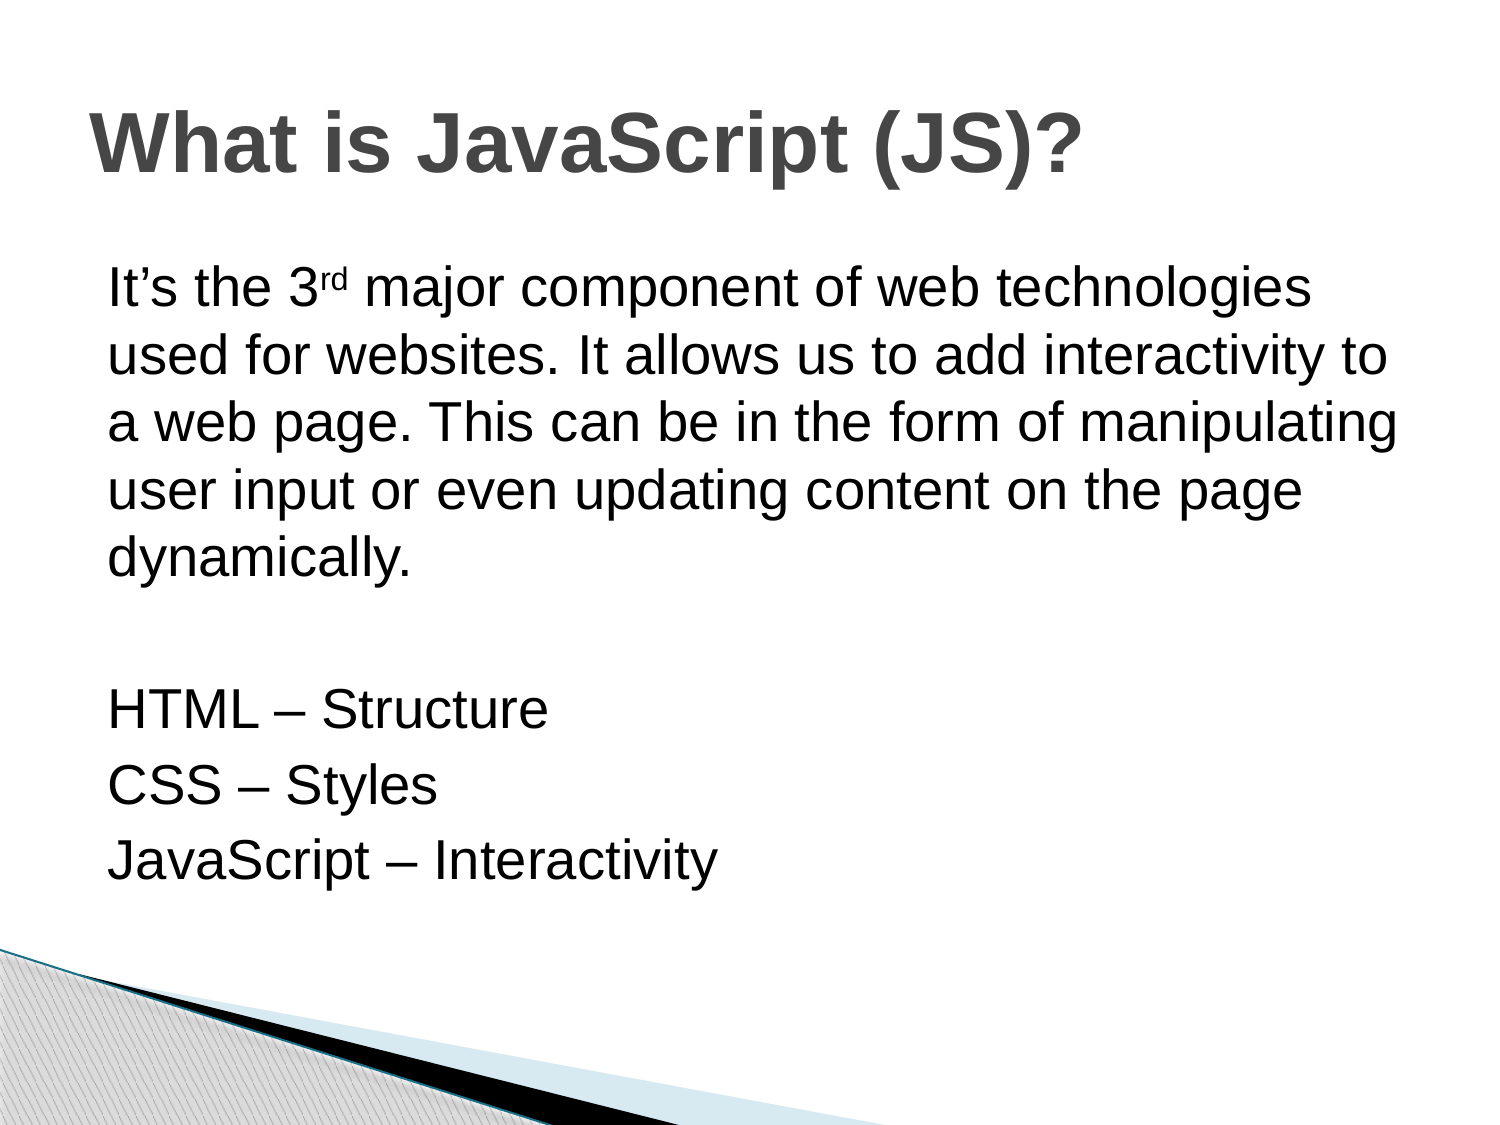

# What is JavaScript (JS)?
It’s the 3rd major component of web technologies used for websites. It allows us to add interactivity to a web page. This can be in the form of manipulating user input or even updating content on the page dynamically.

HTML – Structure
CSS – Styles
JavaScript – Interactivity